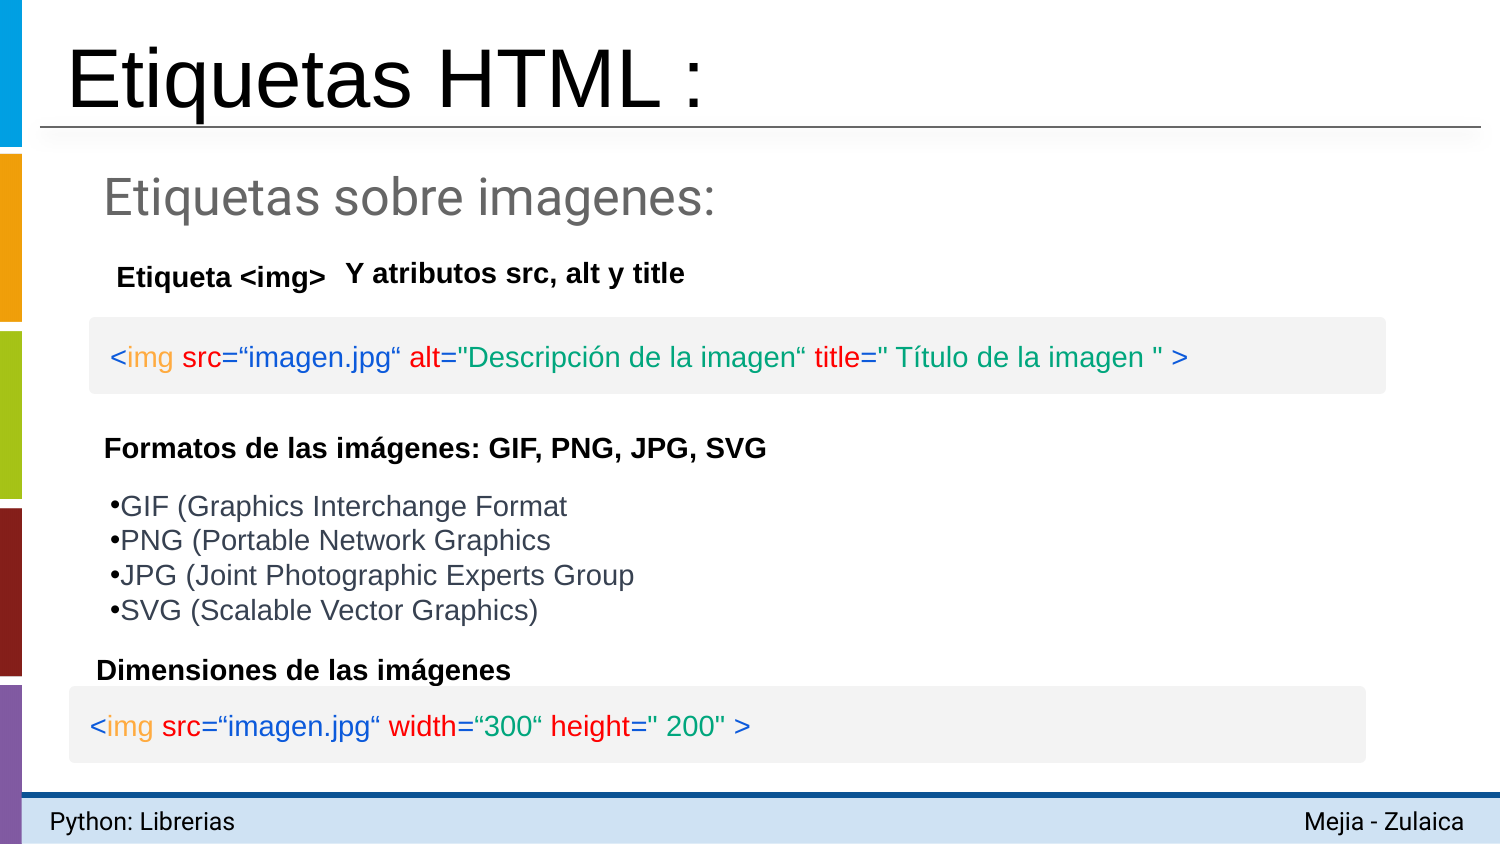

# Etiquetas HTML :
Etiquetas sobre imagenes:

Etiqueta <img>
Y atributos src, alt y title
<img src=“imagen.jpg“ alt="Descripción de la imagen“ title=" Título de la imagen " >
Formatos de las imágenes: GIF, PNG, JPG, SVG
GIF (Graphics Interchange Format
PNG (Portable Network Graphics
JPG (Joint Photographic Experts Group
SVG (Scalable Vector Graphics)
Dimensiones de las imágenes
<img src=“imagen.jpg“ width=“300“ height=" 200" >
Python: Librerias